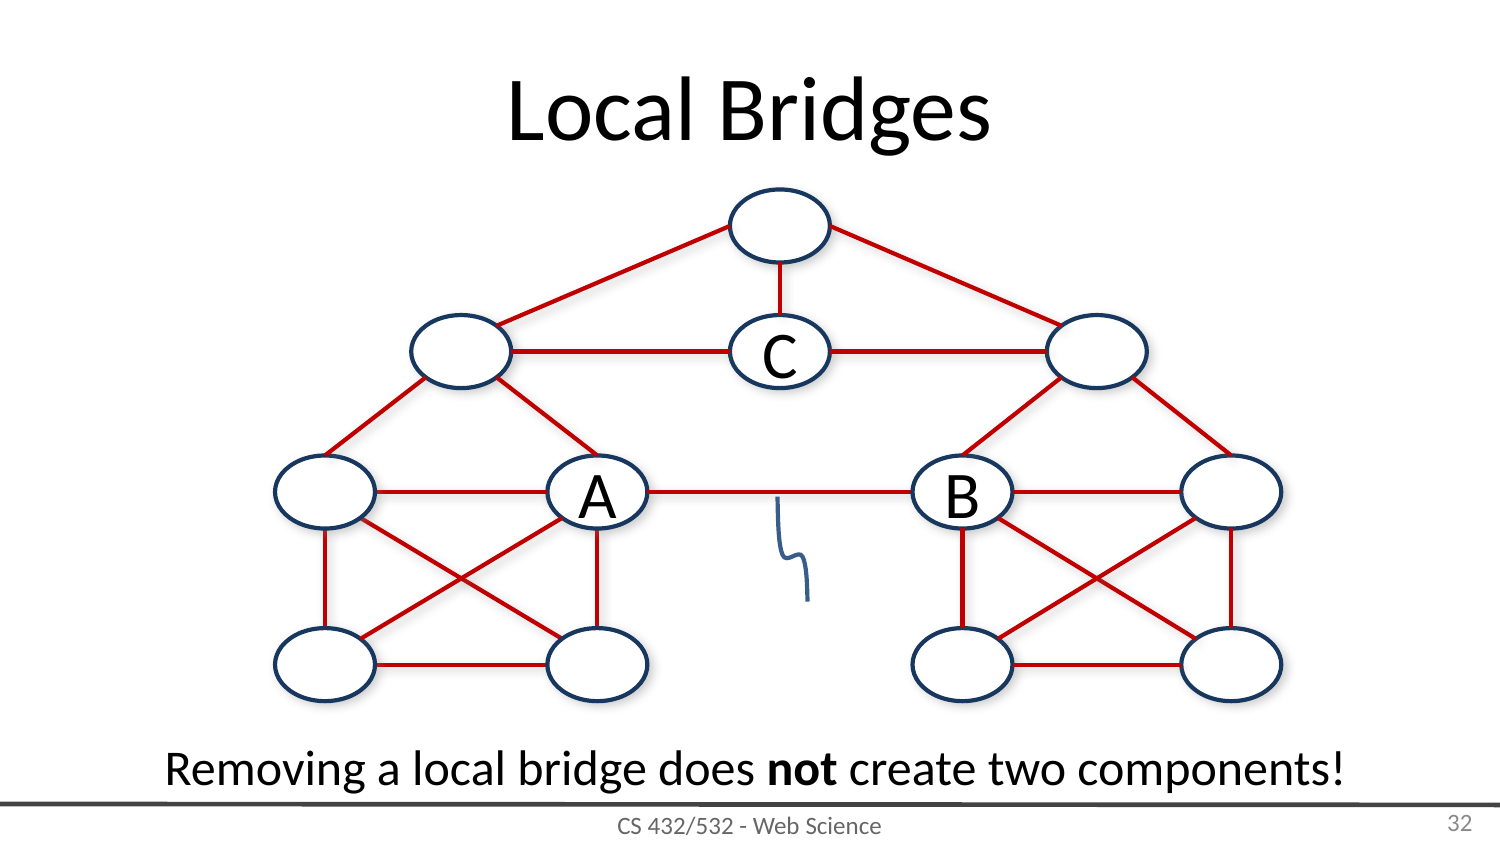

# Local Bridges

C

A
B

Removing a local bridge does not create two components!
32